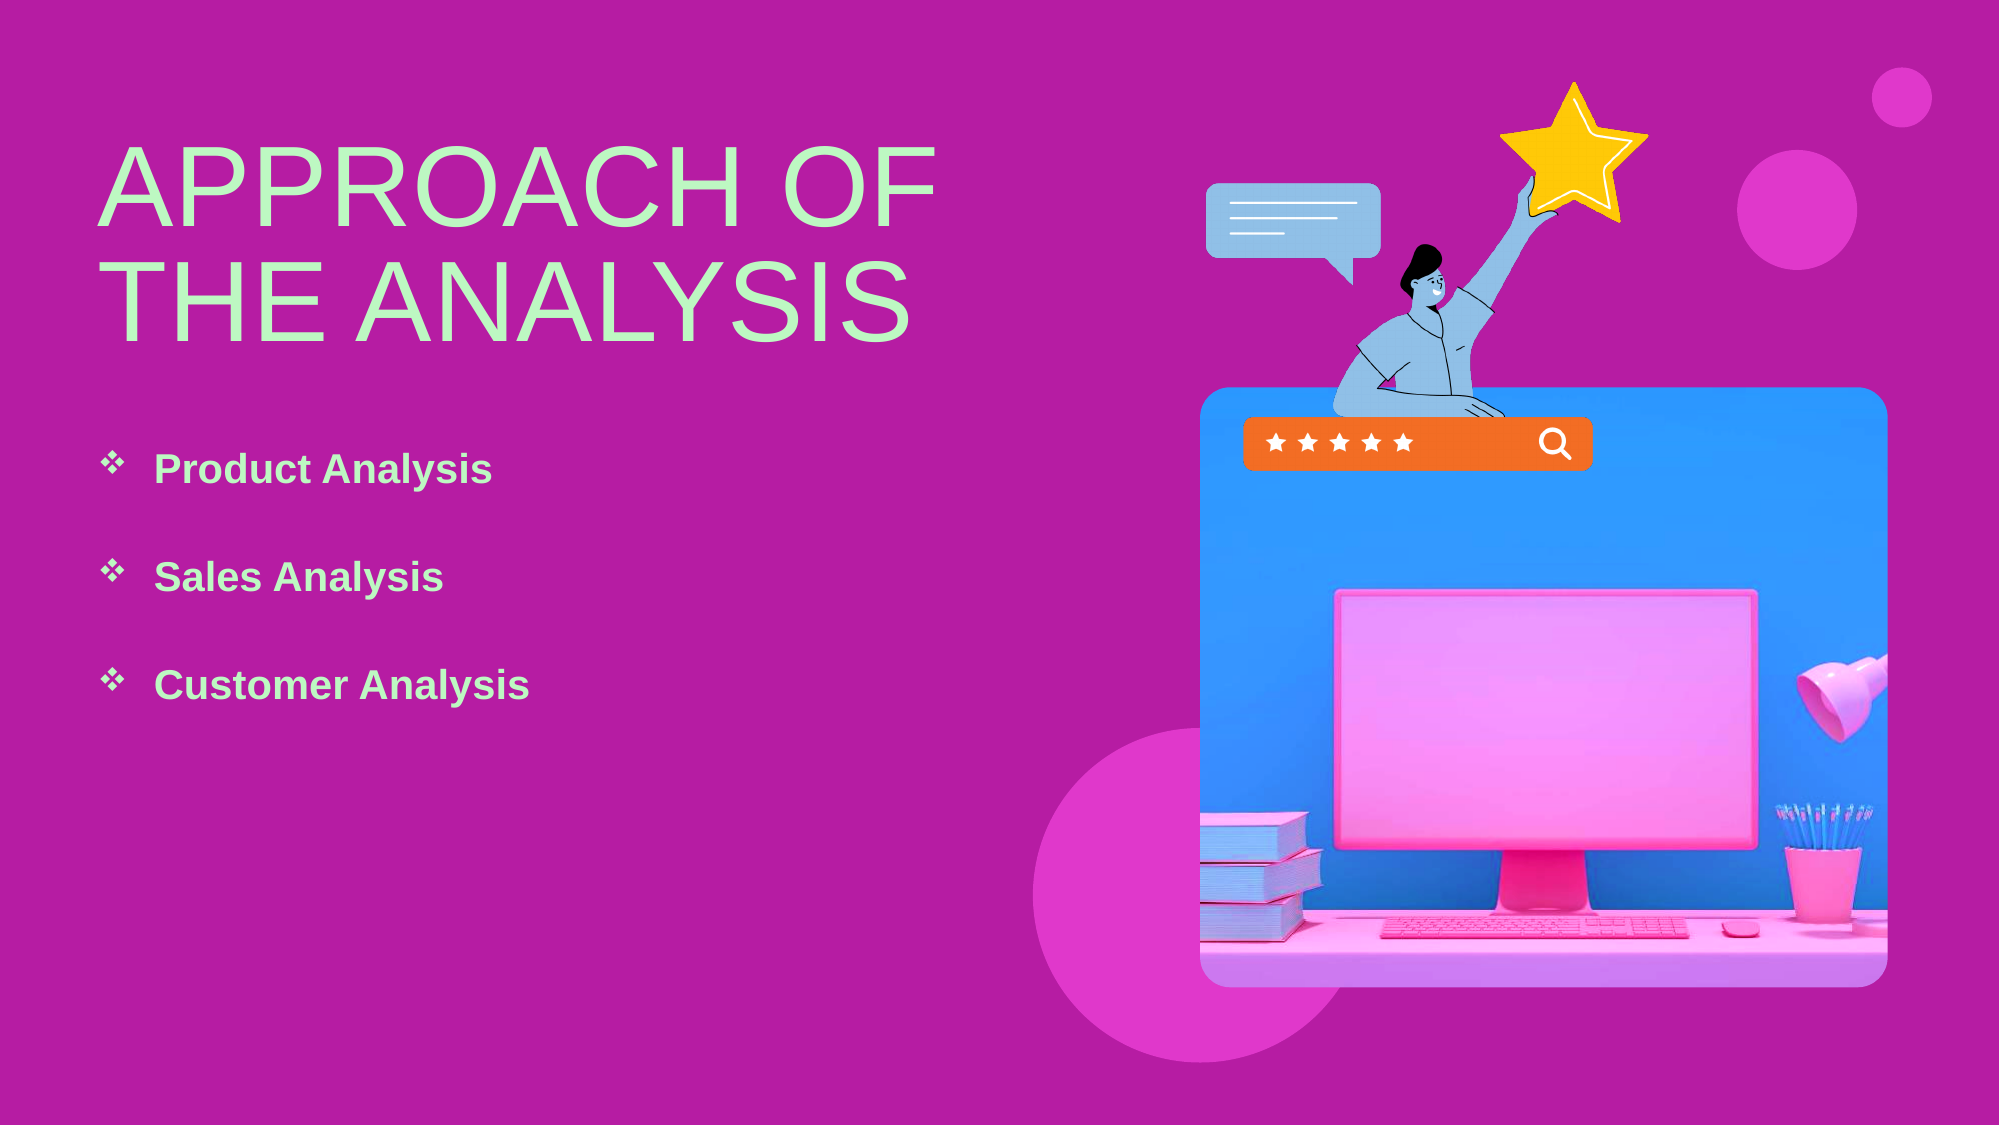

# Approach of the analysis
Product Analysis

Sales Analysis

Customer Analysis